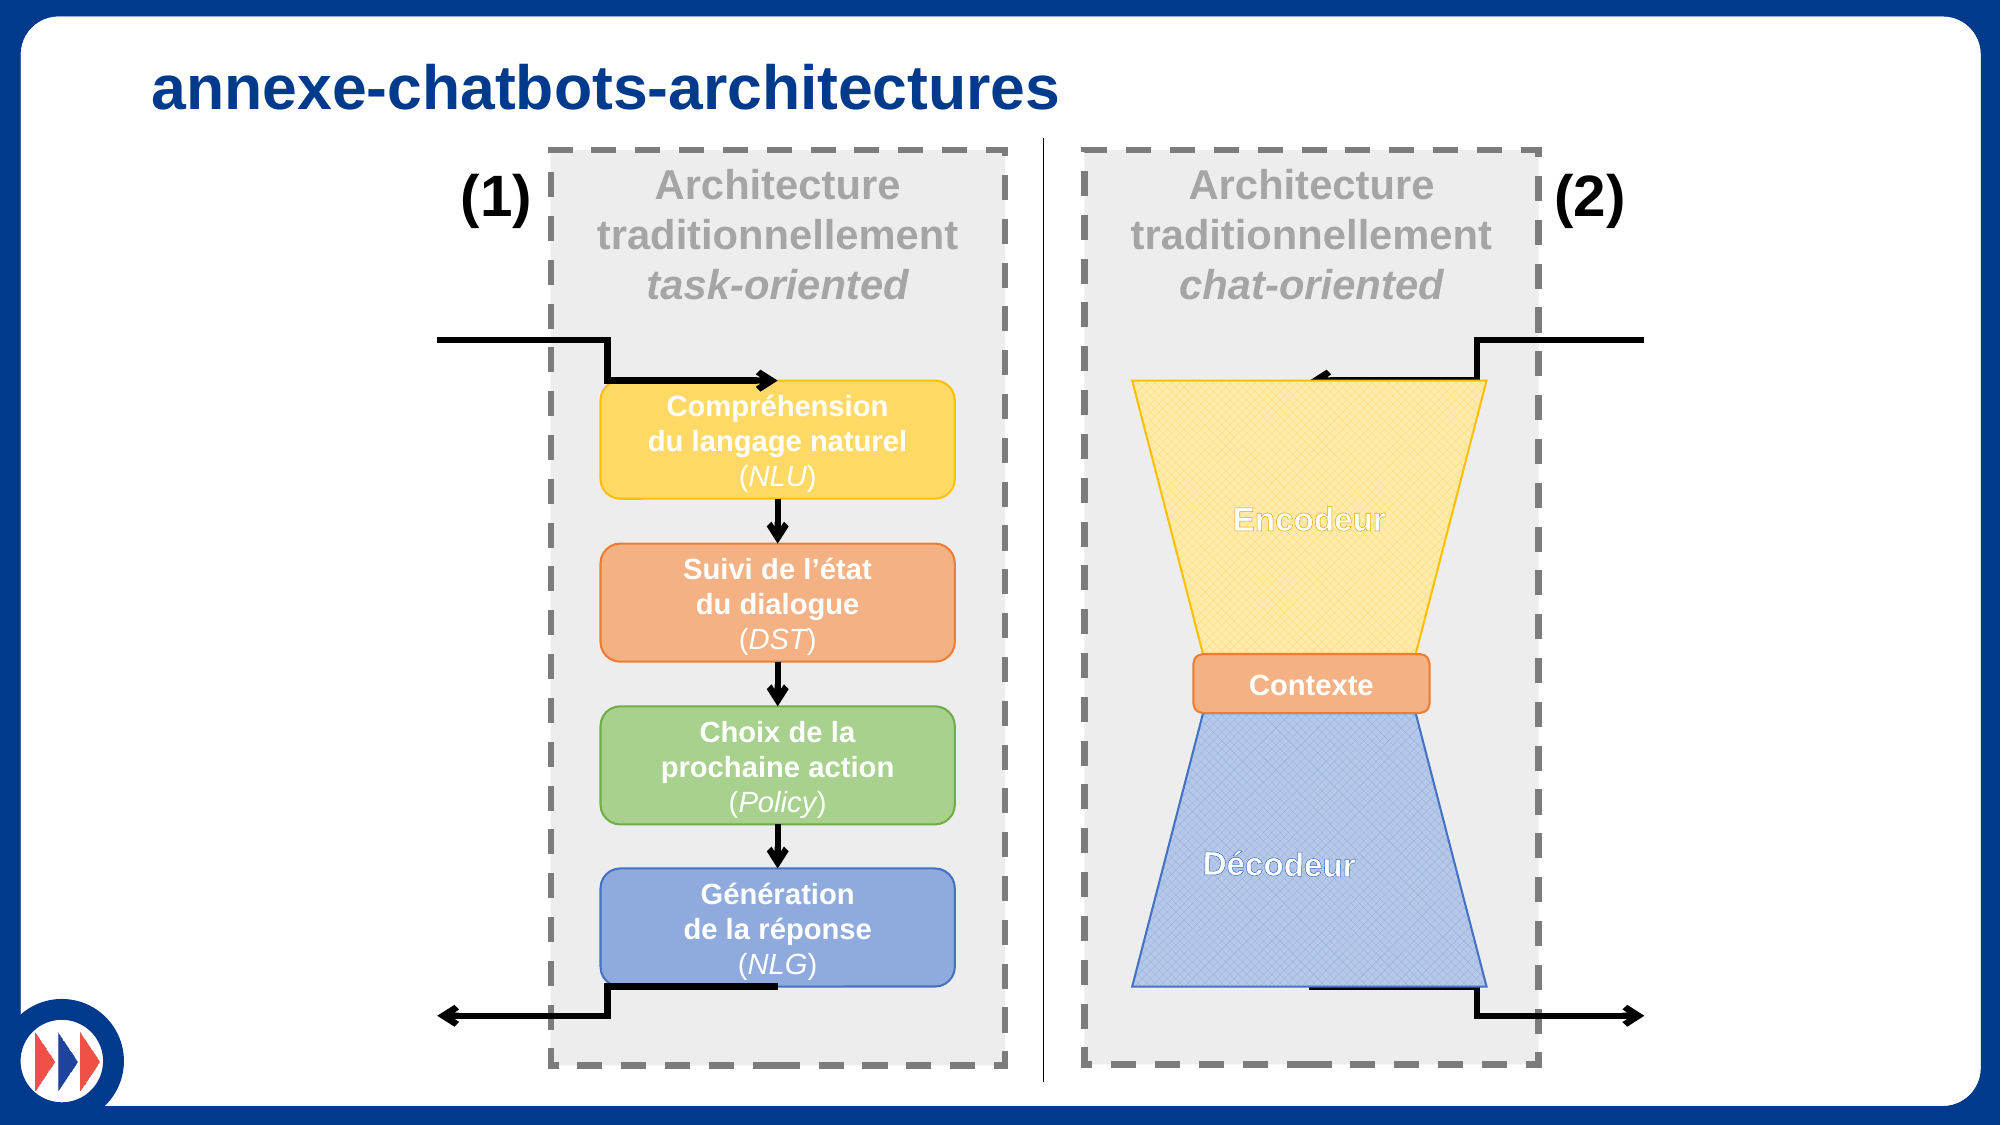

# annexe-chatbots-architectures
(1)
Architecture
traditionnellement
task-oriented
Compréhension
du langage naturel
(NLU)
Suivi de l’état
du dialogue
(DST)
Choix de la
prochaine action
(Policy)
Génération
de la réponse
(NLG)
Architecture
traditionnellement
chat-oriented
(2)
Encodeur
Contexte
Décodeur